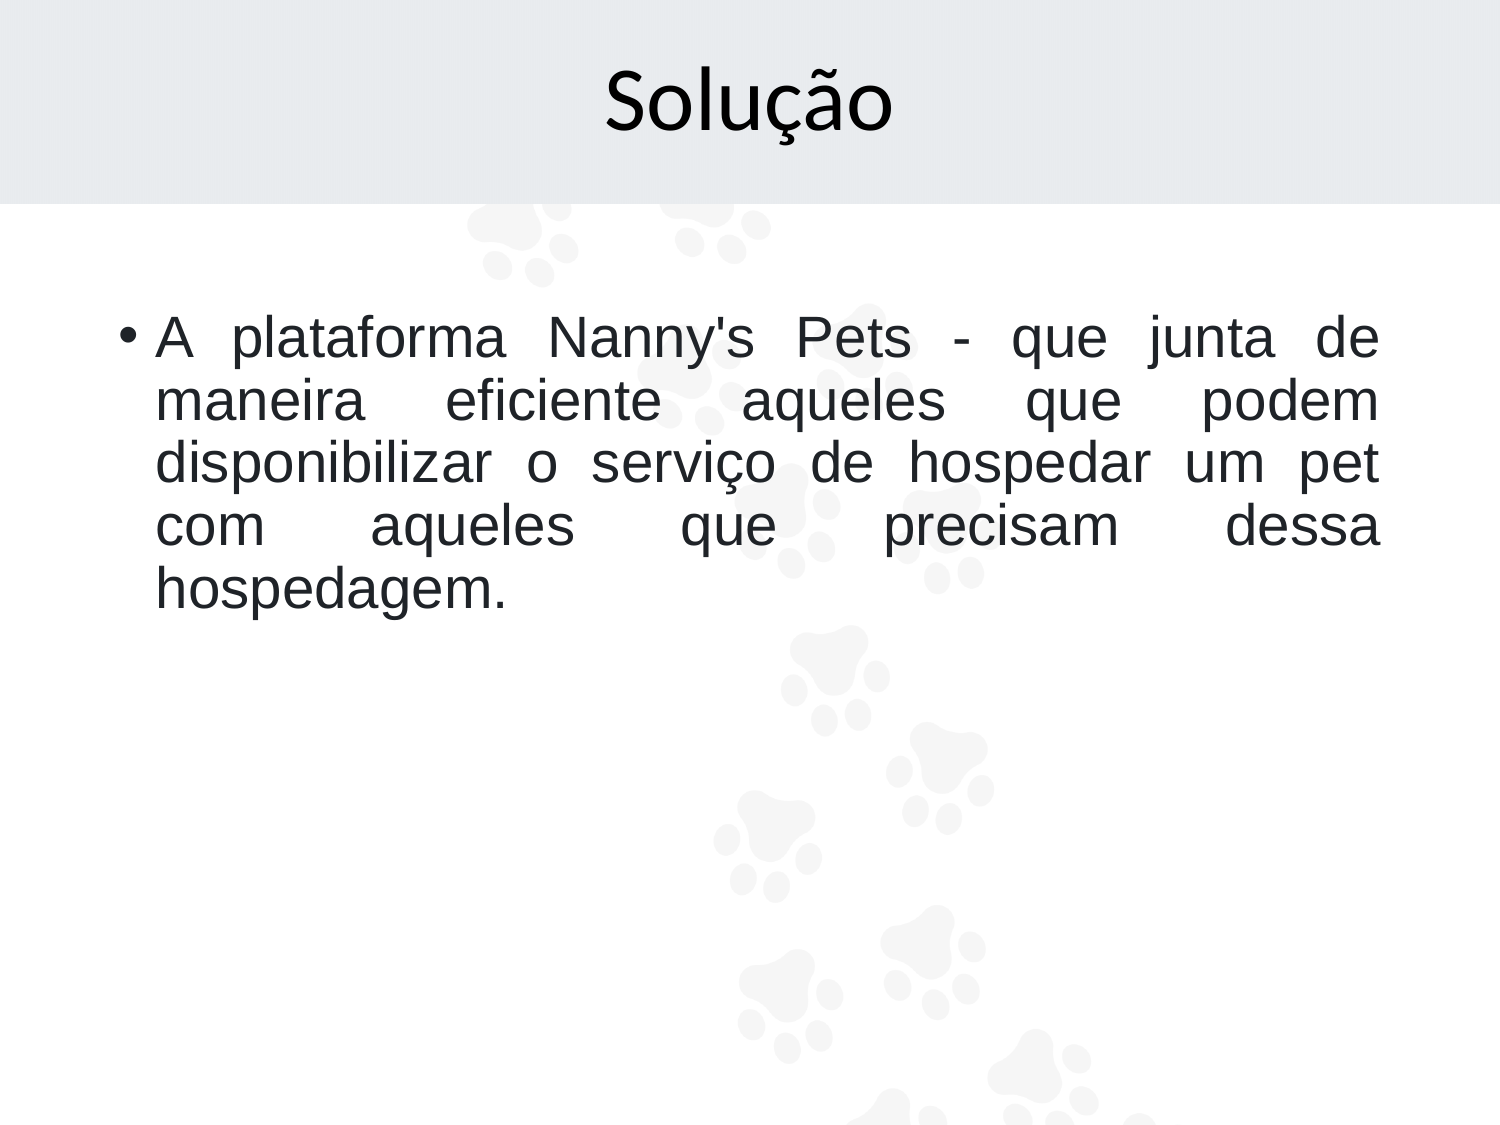

Solução
A plataforma Nanny's Pets - que junta de maneira eficiente aqueles que podem disponibilizar o serviço de hospedar um pet com aqueles que precisam dessa hospedagem.